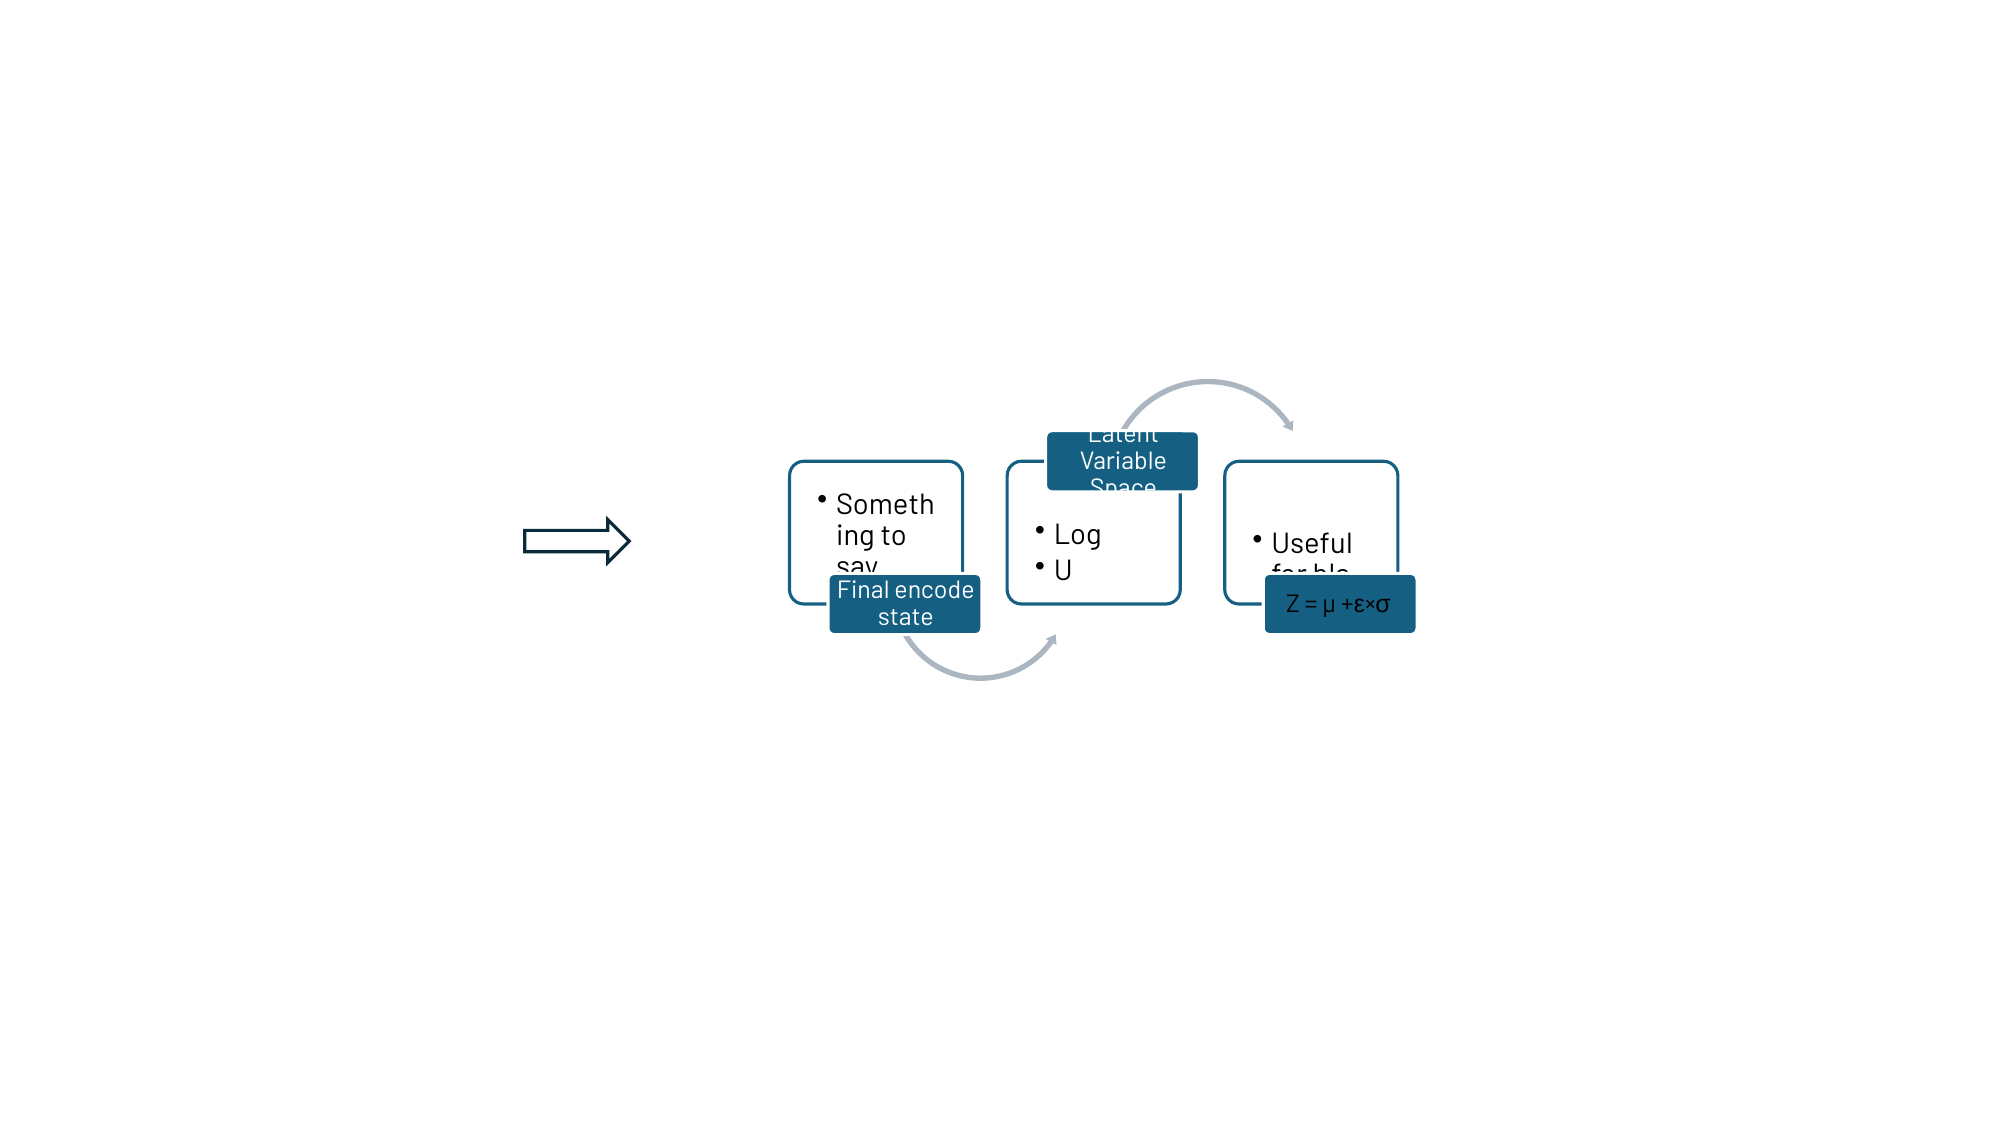

Something to say
Final encode state
Log
U
Latent Variable Space

Useful for bla bla
Z = μ +ε×σ